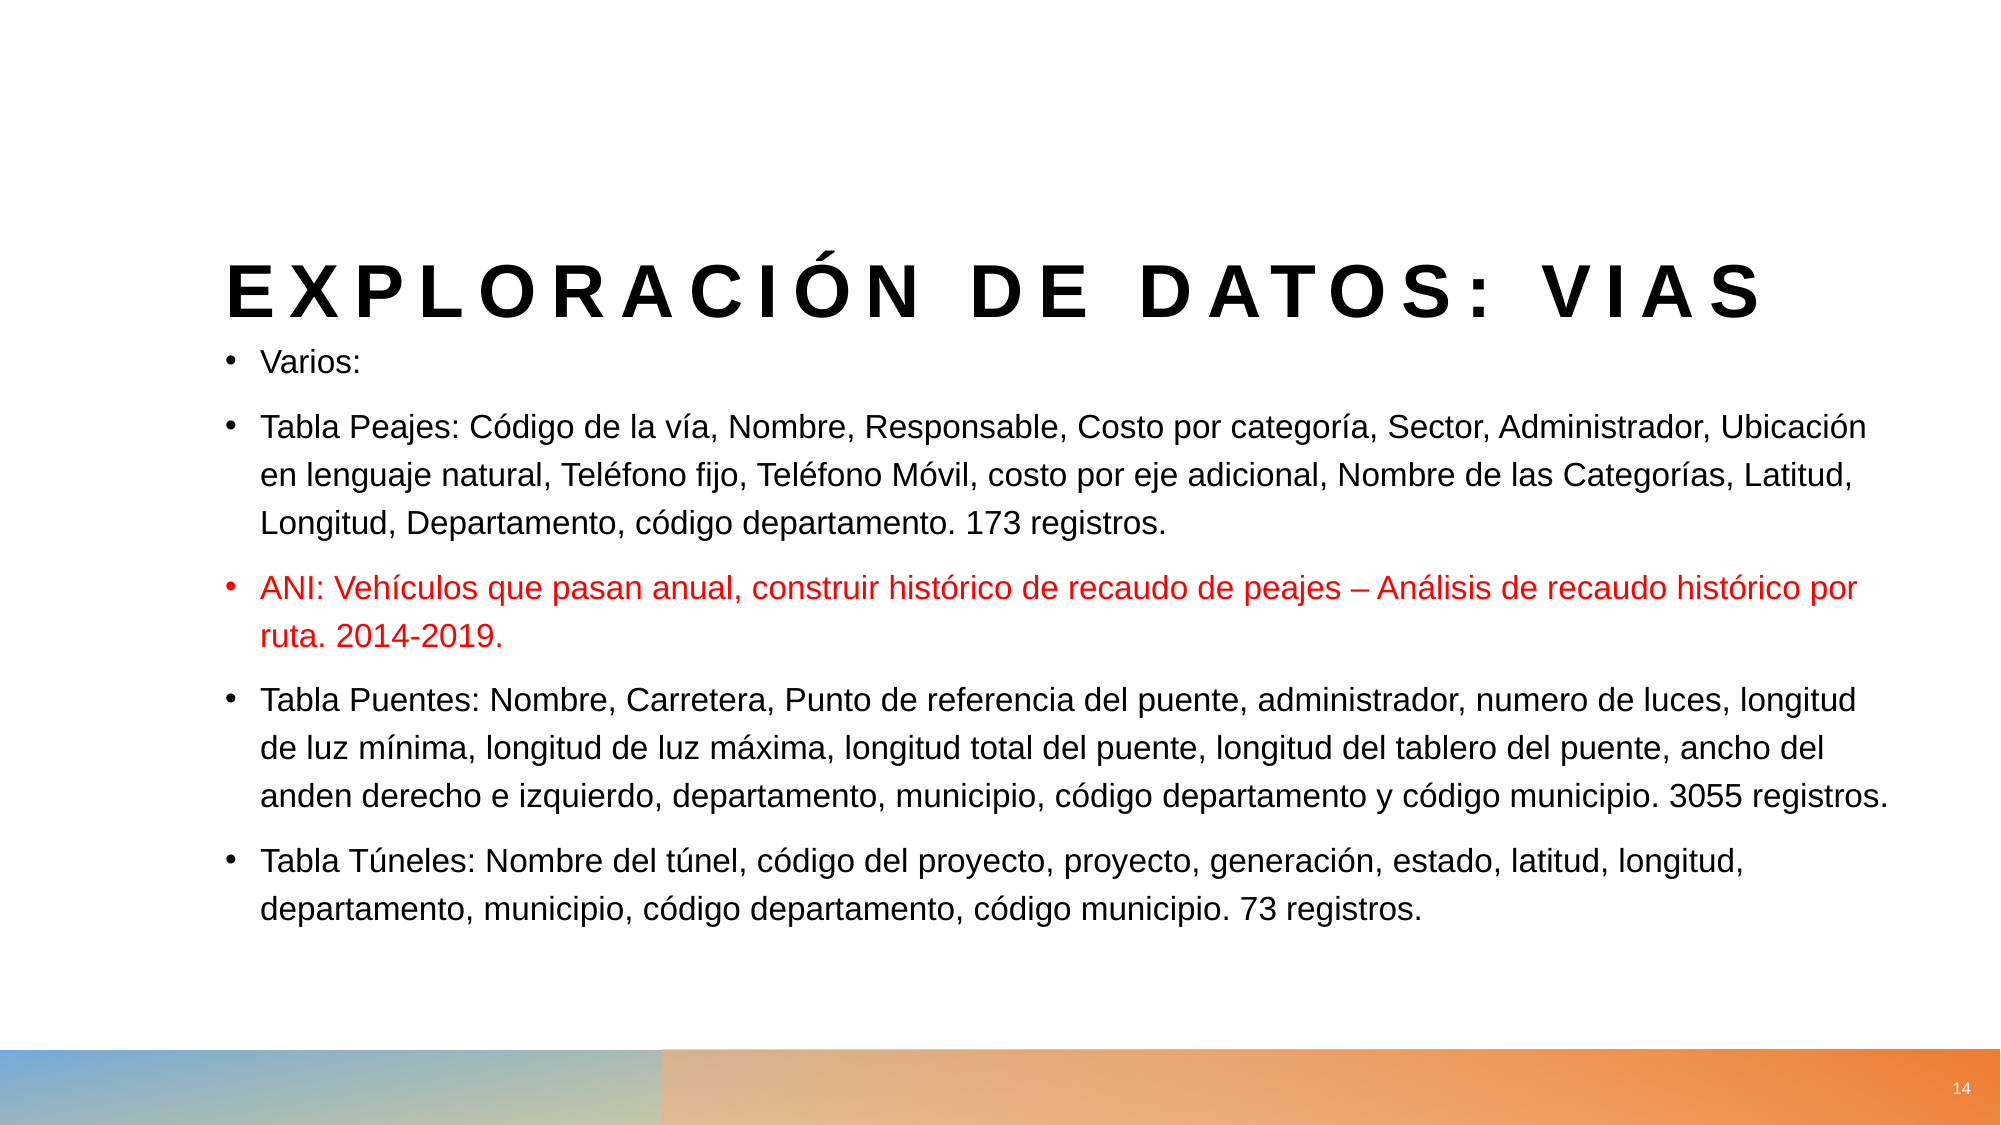

# Exploración de datos: VIAS
Varios:
Tabla Peajes: Código de la vía, Nombre, Responsable, Costo por categoría, Sector, Administrador, Ubicación en lenguaje natural, Teléfono fijo, Teléfono Móvil, costo por eje adicional, Nombre de las Categorías, Latitud, Longitud, Departamento, código departamento. 173 registros.
ANI: Vehículos que pasan anual, construir histórico de recaudo de peajes – Análisis de recaudo histórico por ruta. 2014-2019.
Tabla Puentes: Nombre, Carretera, Punto de referencia del puente, administrador, numero de luces, longitud de luz mínima, longitud de luz máxima, longitud total del puente, longitud del tablero del puente, ancho del anden derecho e izquierdo, departamento, municipio, código departamento y código municipio. 3055 registros.
Tabla Túneles: Nombre del túnel, código del proyecto, proyecto, generación, estado, latitud, longitud, departamento, municipio, código departamento, código municipio. 73 registros.
14